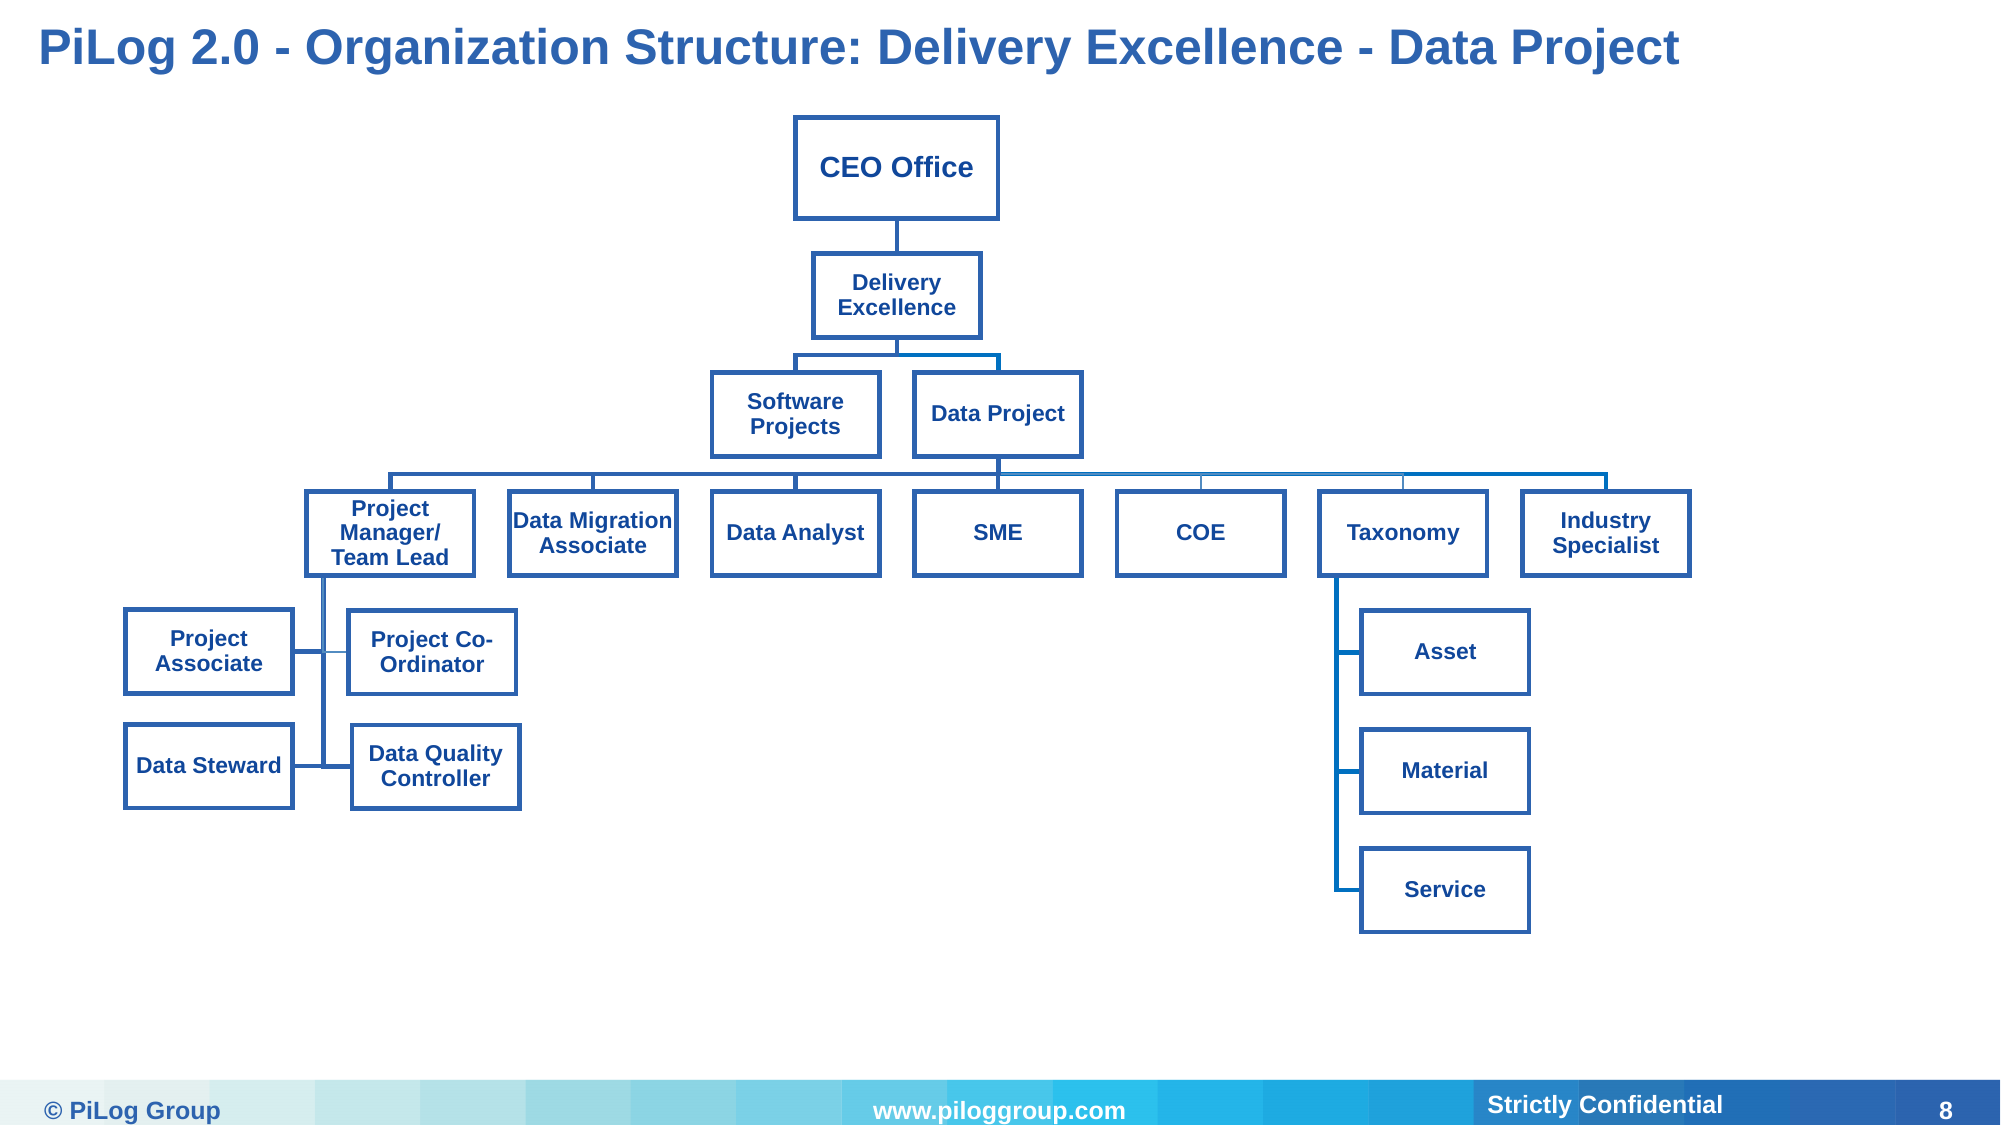

PiLog 2.0 - Organization Structure: Delivery Excellence - Data Project

CEO Office
Delivery Excellence
Software Projects
Data Project
Project Manager/ Team Lead
Project Co-Ordinator
Project Associate
Data Quality Controller
Data Steward
Data Migration Associate
Data Analyst
SME
COE
Taxonomy
Asset
Material
Service
Industry Specialist

© PiLog Group
www.piloggroup.com
8
Strictly Confidential